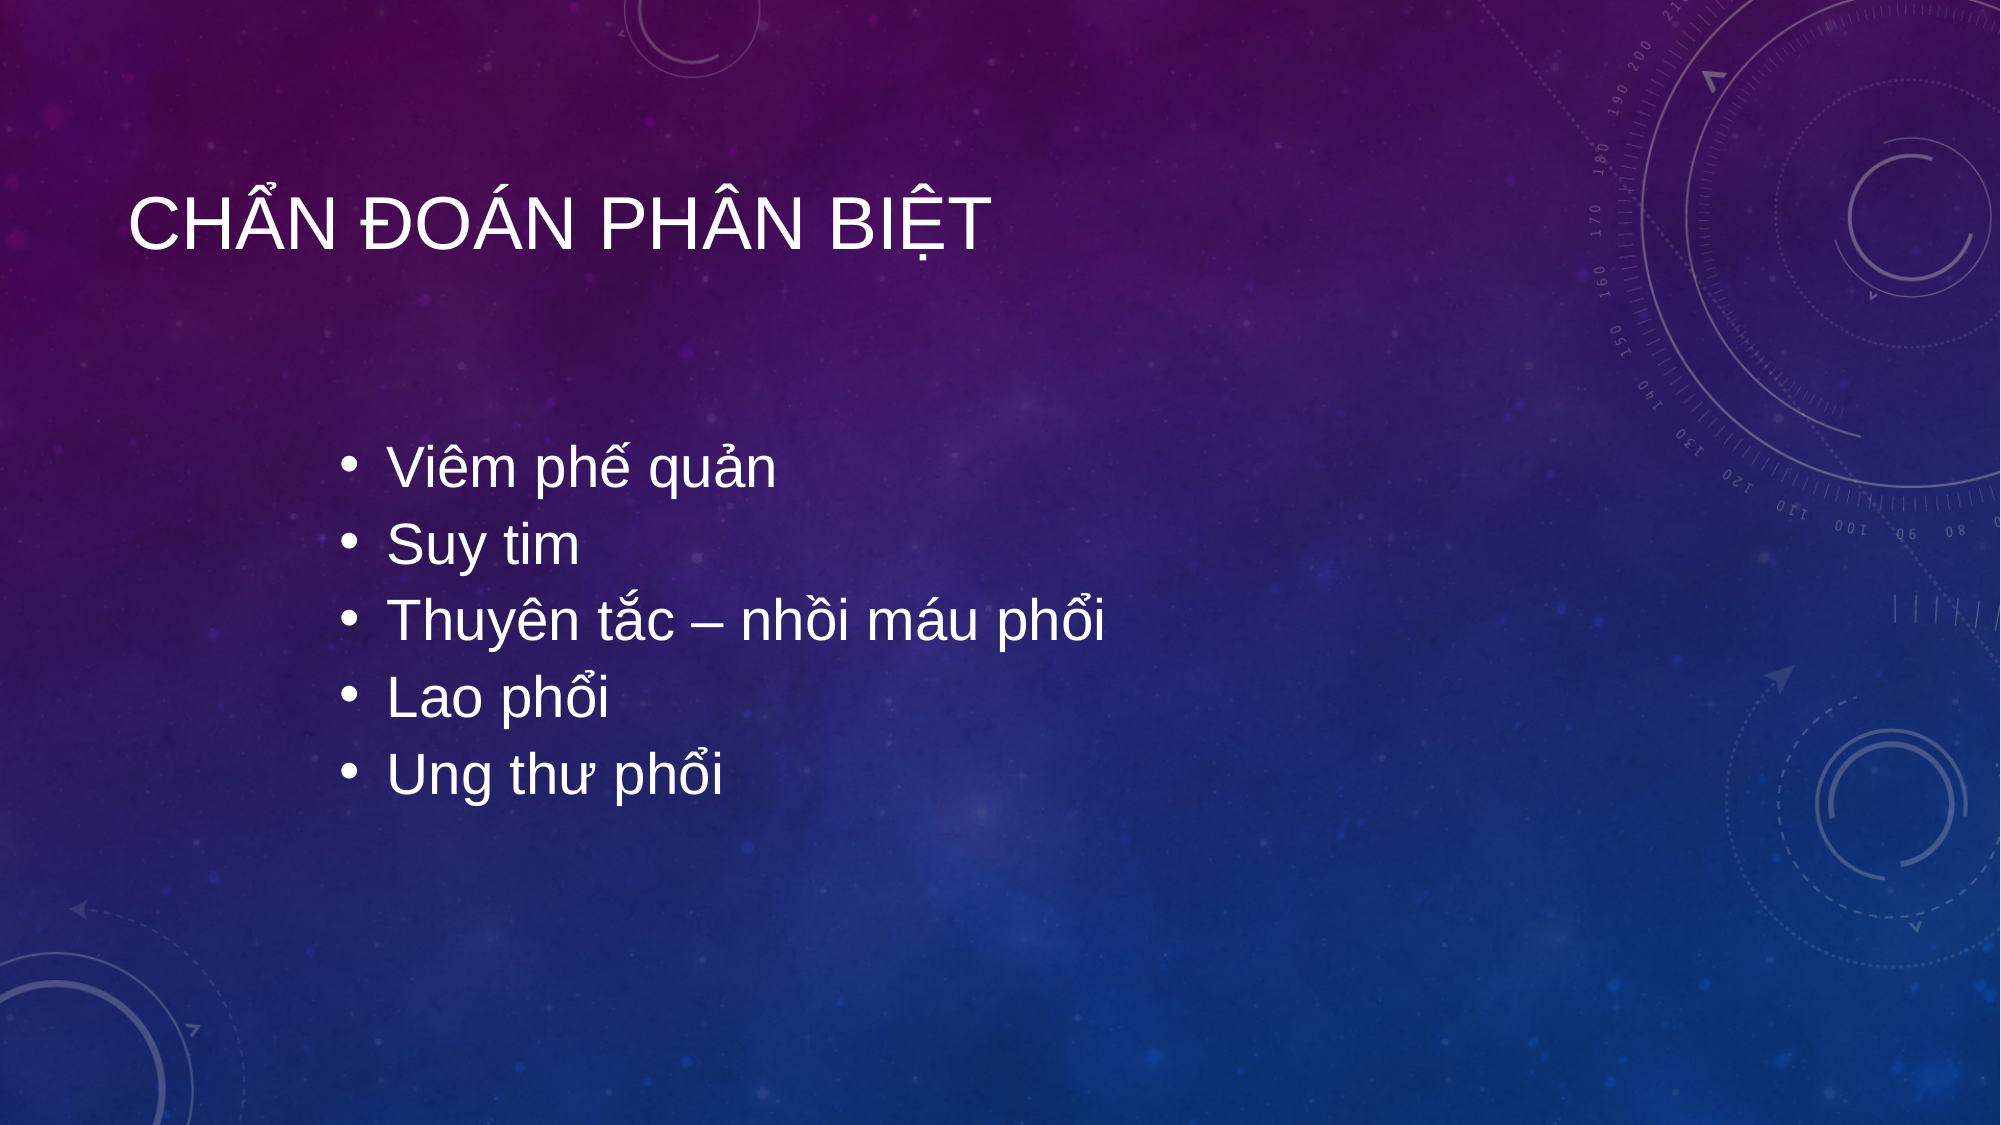

# Chẩn đoán phân biệt
Viêm phế quản
Suy tim
Thuyên tắc – nhồi máu phổi
Lao phổi
Ung thư phổi